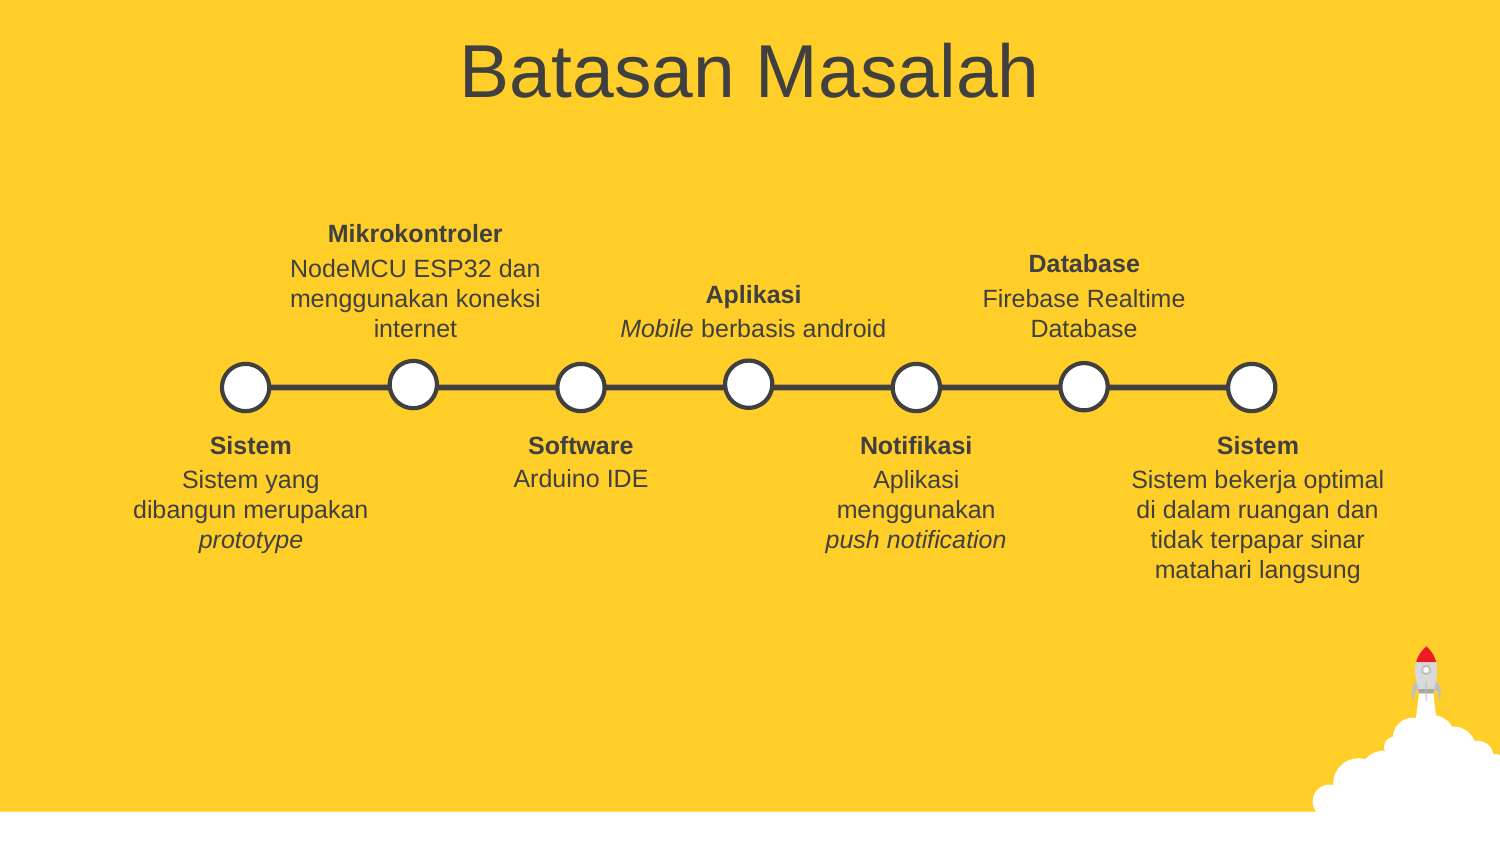

Batasan Masalah
Mikrokontroler
NodeMCU ESP32 dan menggunakan koneksi internet
Database
Firebase Realtime Database
Aplikasi
Mobile berbasis android

Sistem
Sistem yang dibangun merupakan prototype
Software
Arduino IDE
Notifikasi
Aplikasi menggunakan push notification
Sistem
Sistem bekerja optimal di dalam ruangan dan tidak terpapar sinar matahari langsung